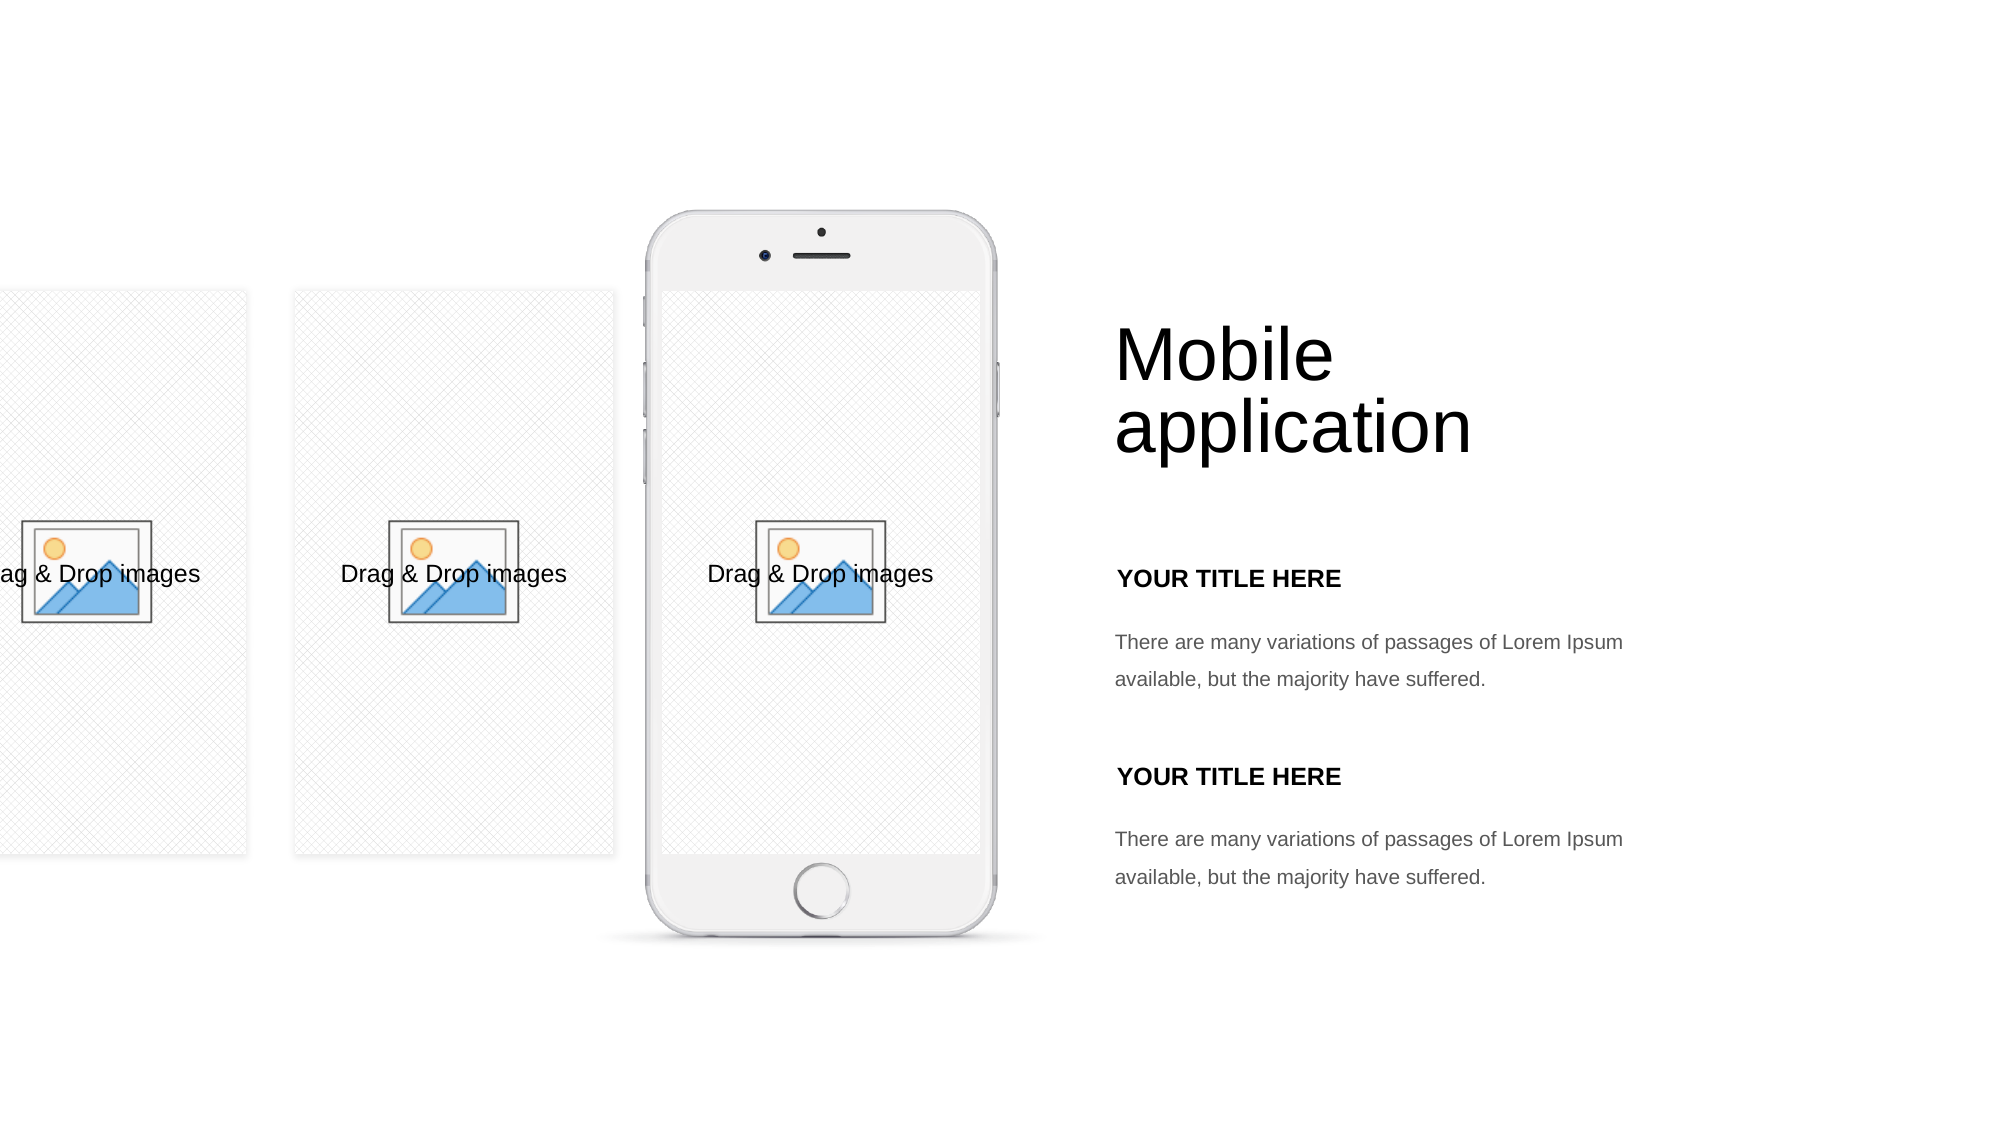

Mobile
application
YOUR TITLE HERE
There are many variations of passages of Lorem Ipsum available, but the majority have suffered.
YOUR TITLE HERE
There are many variations of passages of Lorem Ipsum available, but the majority have suffered.